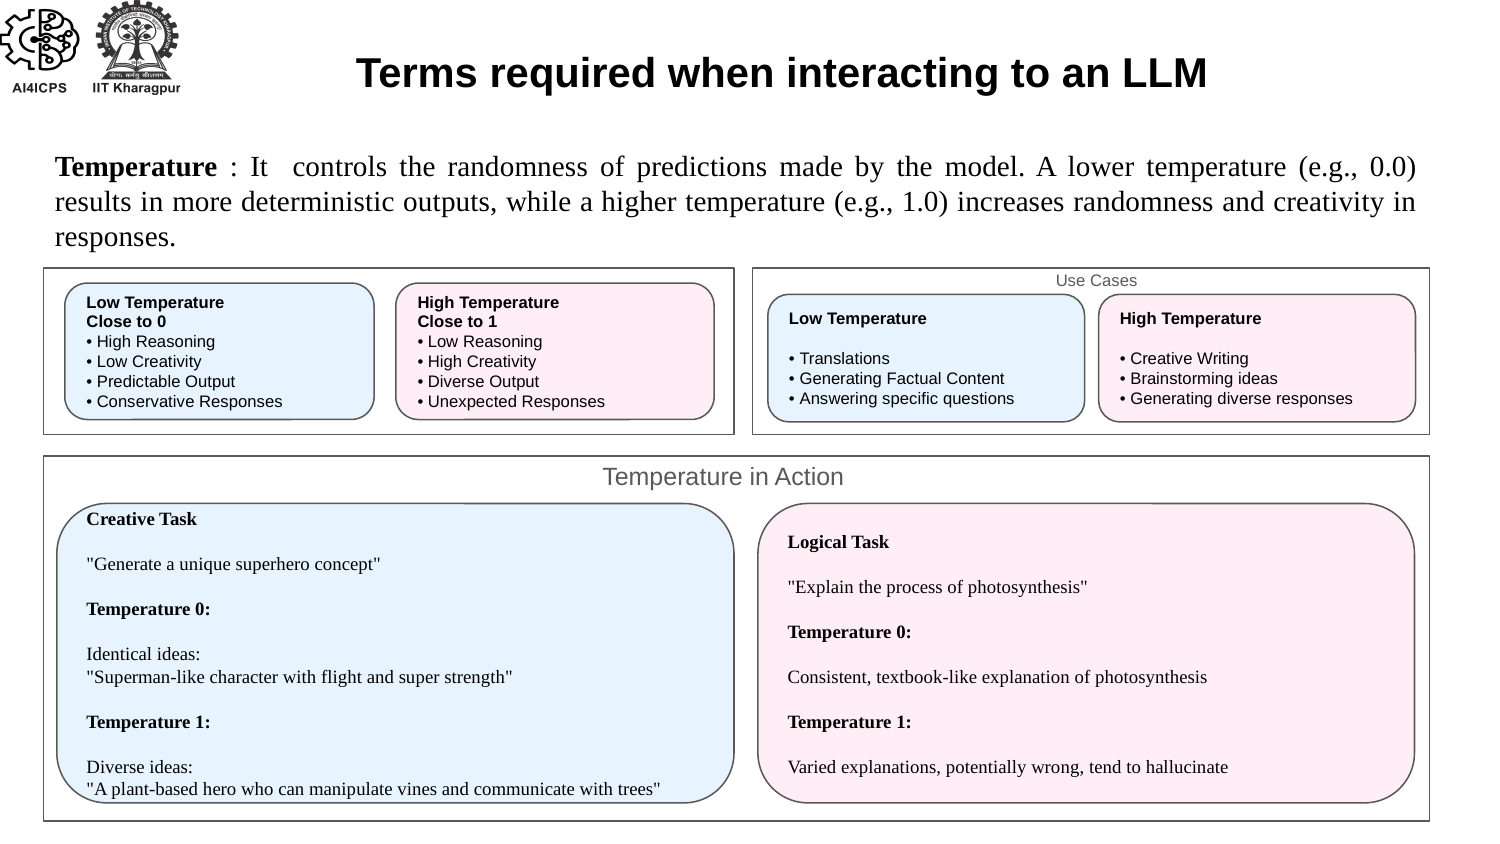

Terms required when interacting to an LLM
Temperature : It  controls the randomness of predictions made by the model. A lower temperature (e.g., 0.0) results in more deterministic outputs, while a higher temperature (e.g., 1.0) increases randomness and creativity in responses.
Use Cases

High Temperature
Close to 1
• Low Reasoning
• High Creativity
• Diverse Output
• Unexpected Responses
Low Temperature
Close to 0
• High Reasoning
• Low Creativity
• Predictable Output
• Conservative Responses
Low Temperature

• Translations
• Generating Factual Content
• Answering specific questions
High Temperature

• Creative Writing
• Brainstorming ideas
• Generating diverse responses
Temperature in Action

Creative Task

"Generate a unique superhero concept"

Temperature 0:

Identical ideas:
"Superman-like character with flight and super strength"

Temperature 1:

Diverse ideas:
"A plant-based hero who can manipulate vines and communicate with trees"

Logical Task

"Explain the process of photosynthesis"

Temperature 0:

Consistent, textbook-like explanation of photosynthesis

Temperature 1:

Varied explanations, potentially wrong, tend to hallucinate